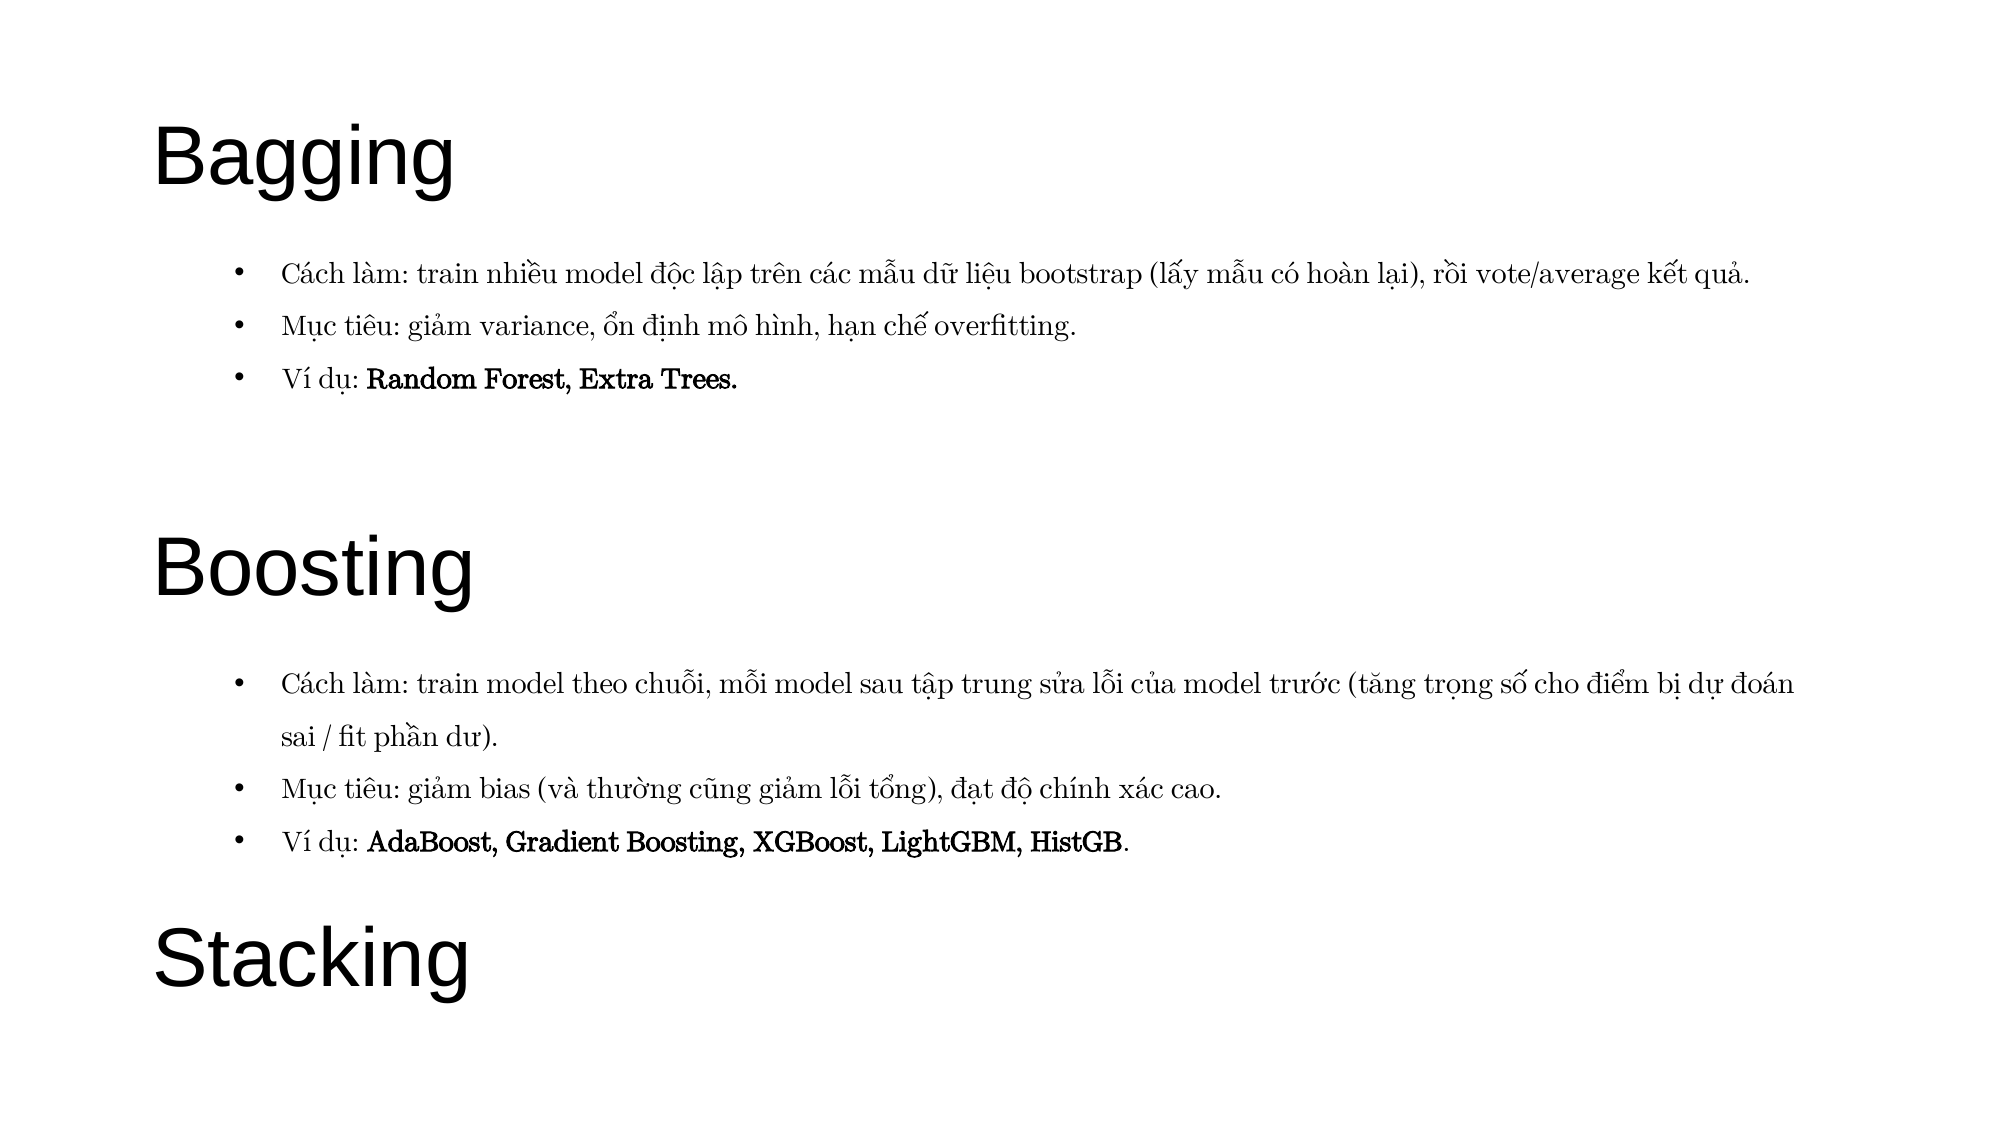

Bagging
Cách làm: train nhiều model độc lập trên các mẫu dữ liệu bootstrap (lấy mẫu có hoàn lại), rồi vote/average kết quả.
Mục tiêu: giảm variance, ổn định mô hình, hạn chế overfitting.
Ví dụ: Random Forest, Extra Trees.
Boosting
Cách làm: train model theo chuỗi, mỗi model sau tập trung sửa lỗi của model trước (tăng trọng số cho điểm bị dự đoán sai / fit phần dư).
Mục tiêu: giảm bias (và thường cũng giảm lỗi tổng), đạt độ chính xác cao.
Ví dụ: AdaBoost, Gradient Boosting, XGBoost, LightGBM, HistGB.
Stacking